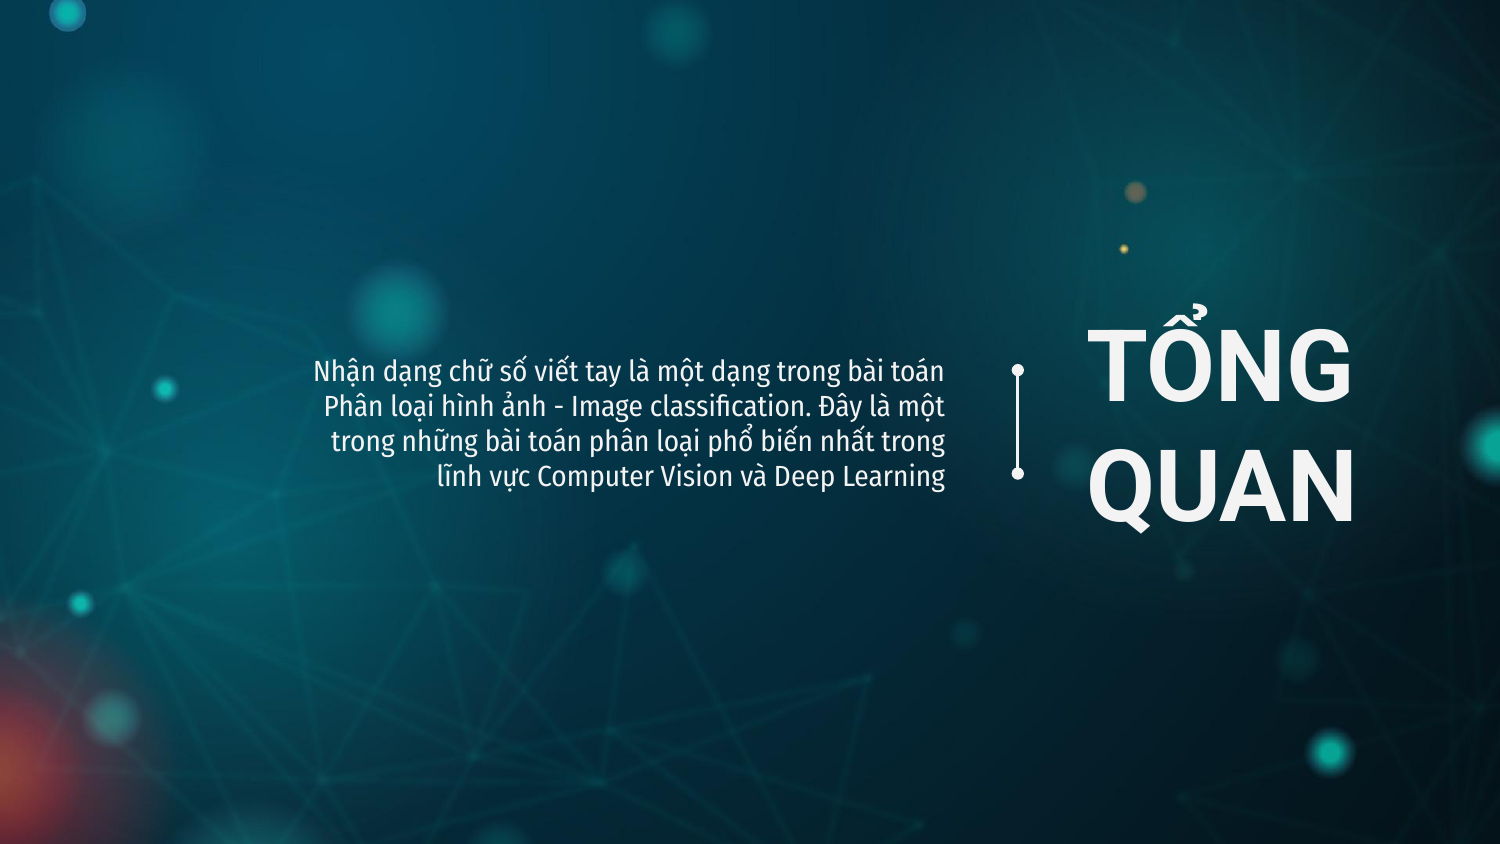

Nhận dạng chữ số viết tay là một dạng trong bài toán Phân loại hình ảnh - Image classification. Đây là một trong những bài toán phân loại phổ biến nhất trong lĩnh vực Computer Vision và Deep Learning
# TỔNG QUAN